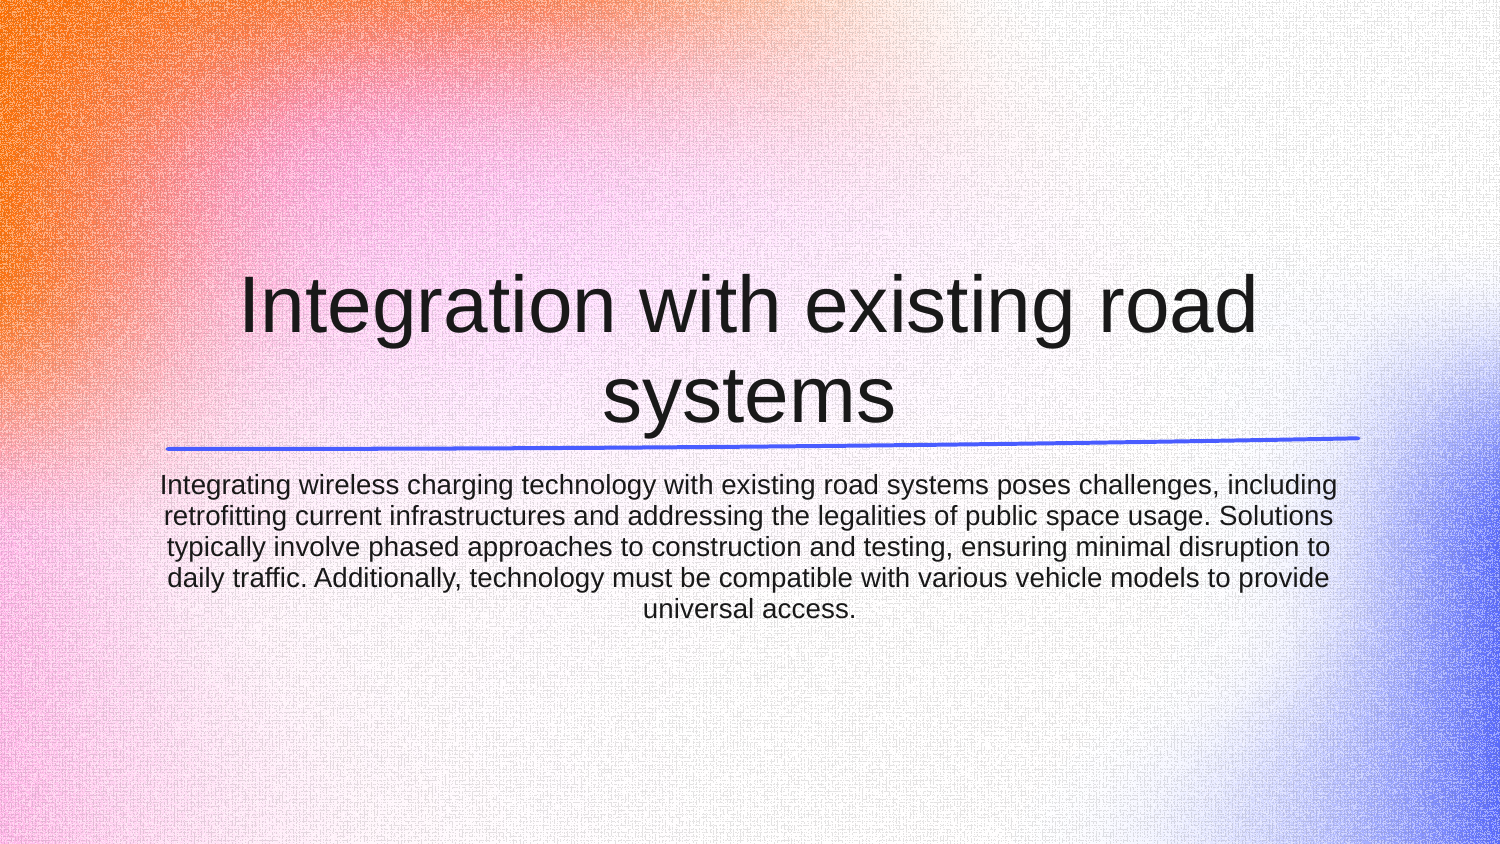

# Integration with existing road systems

Integrating wireless charging technology with existing road systems poses challenges, including retrofitting current infrastructures and addressing the legalities of public space usage. Solutions typically involve phased approaches to construction and testing, ensuring minimal disruption to daily traffic. Additionally, technology must be compatible with various vehicle models to provide universal access.